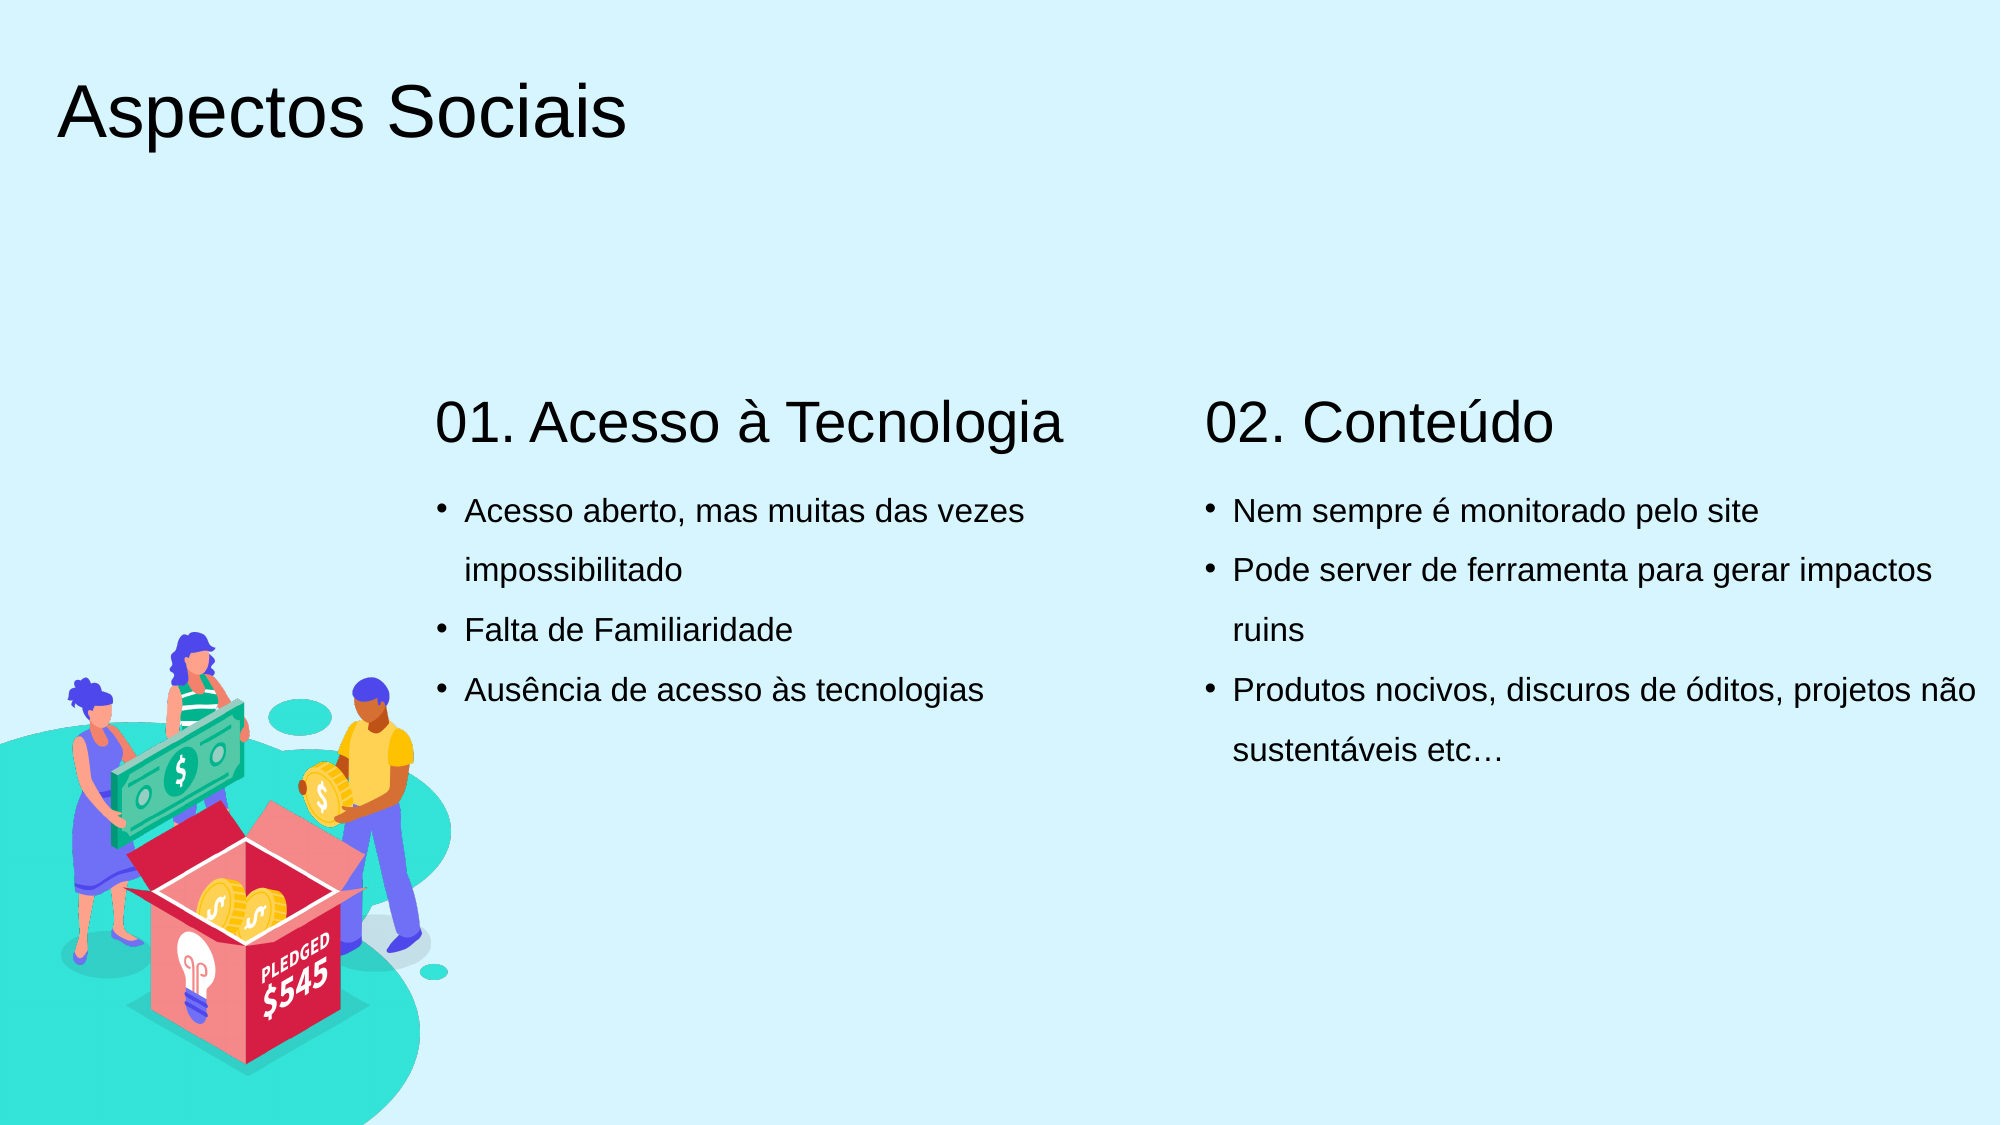

Aspectos Sociais
01. Acesso à Tecnologia
02. Conteúdo
Nem sempre é monitorado pelo site
Pode server de ferramenta para gerar impactos ruins
Produtos nocivos, discuros de óditos, projetos não sustentáveis etc…

Acesso aberto, mas muitas das vezes impossibilitado
Falta de Familiaridade
Ausência de acesso às tecnologias